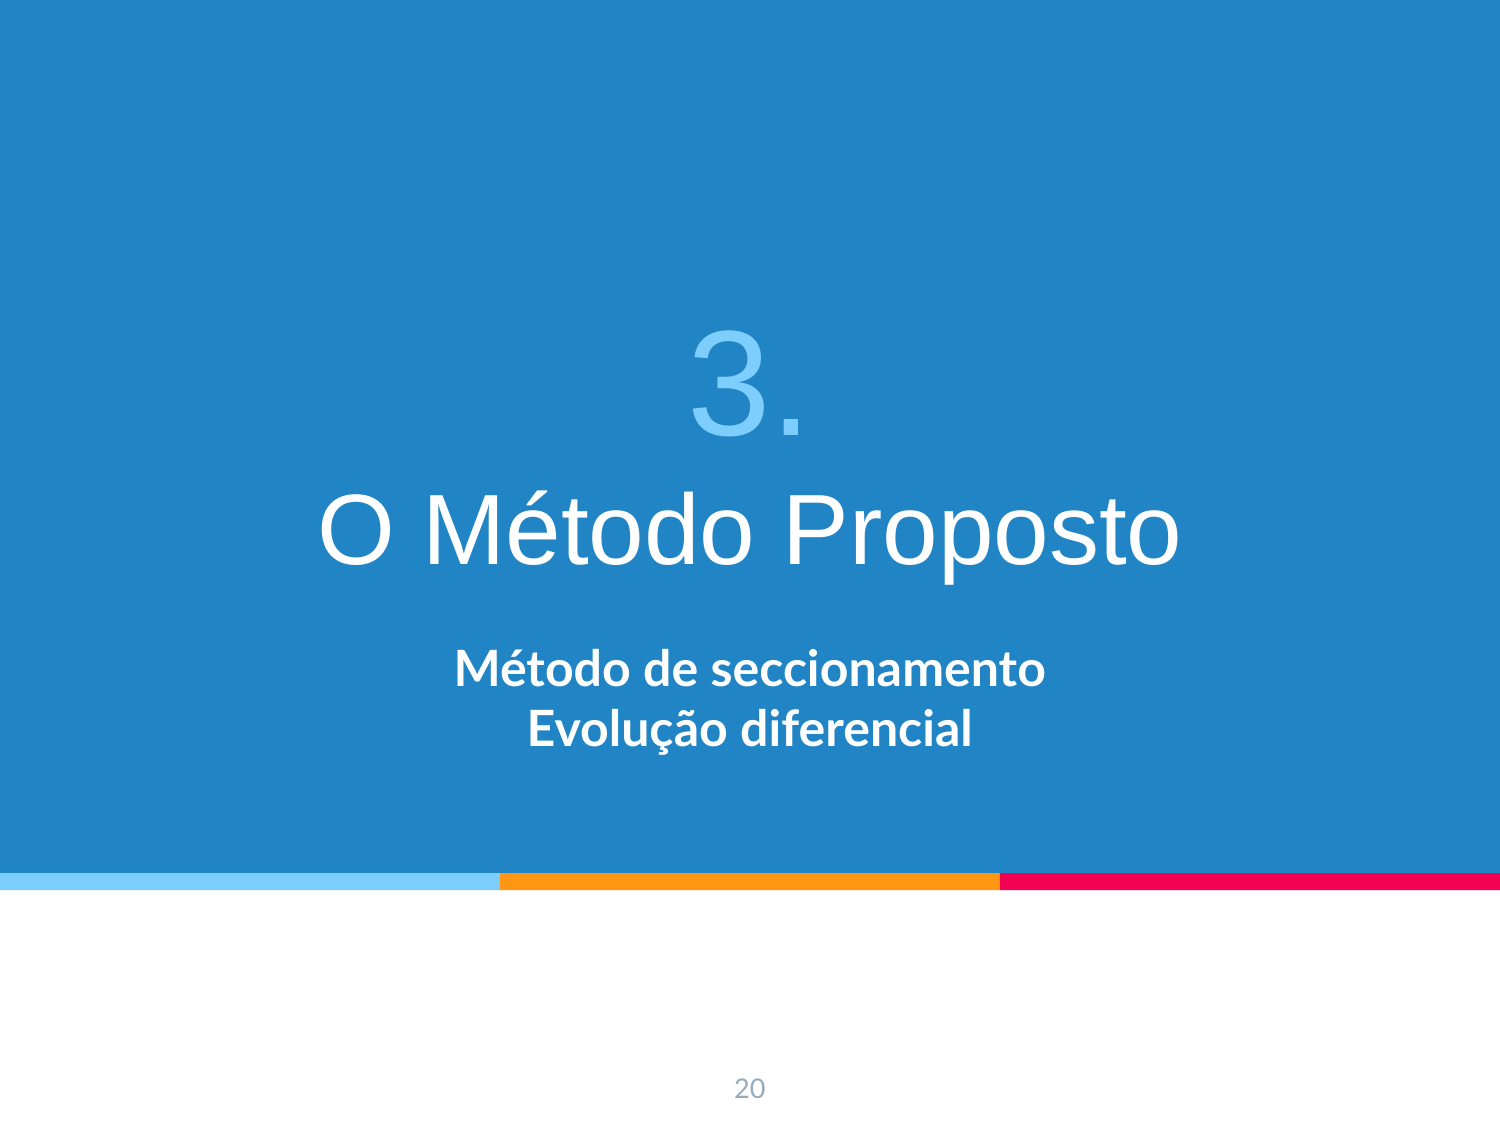

# 3.
O Método Proposto
Método de seccionamento
Evolução diferencial

20